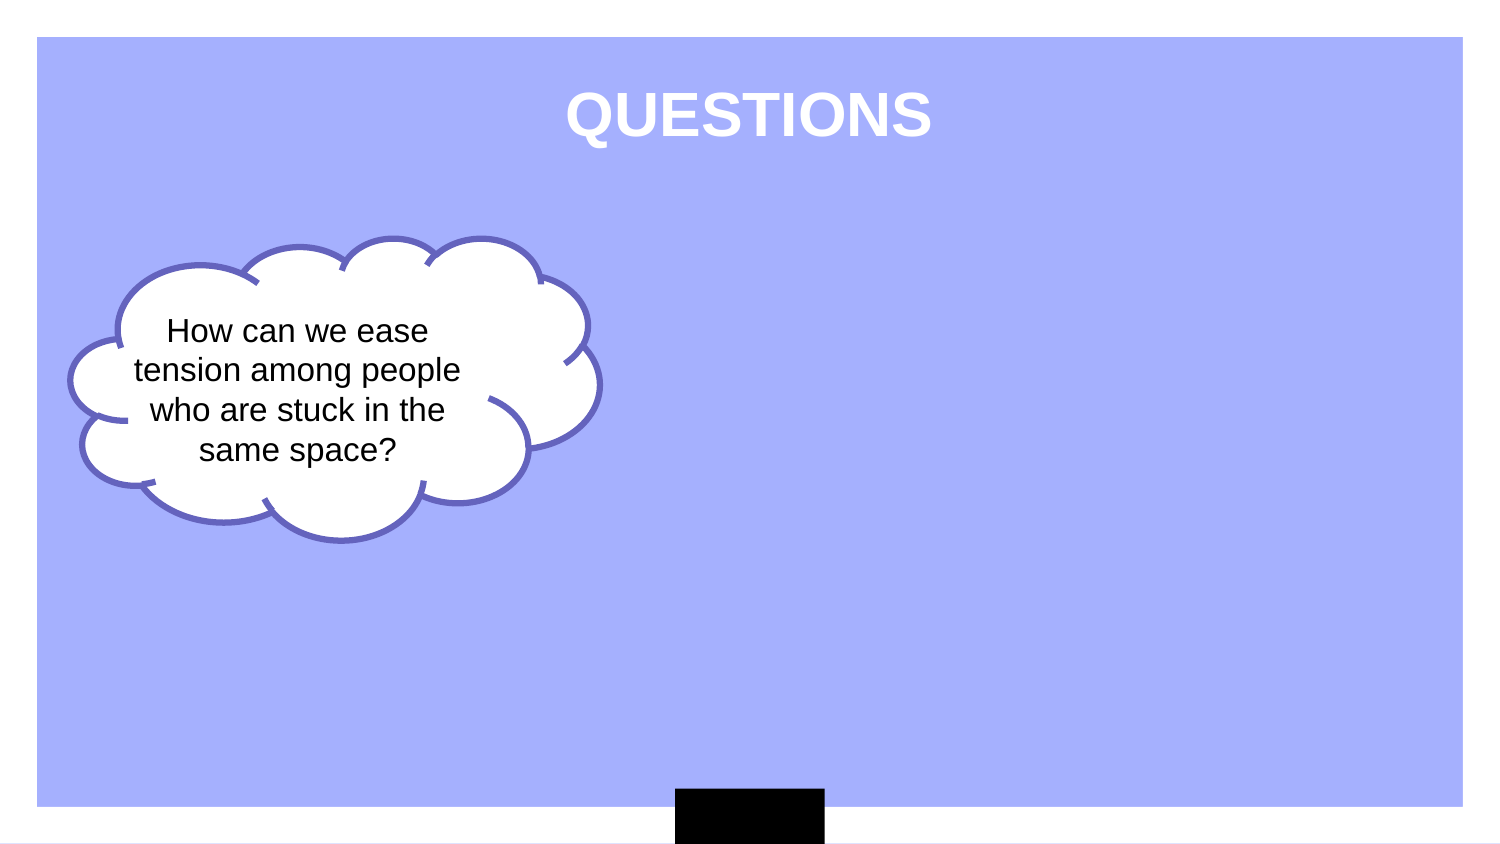

QUESTIONS

How can we ease tension among people who are stuck in the same space?